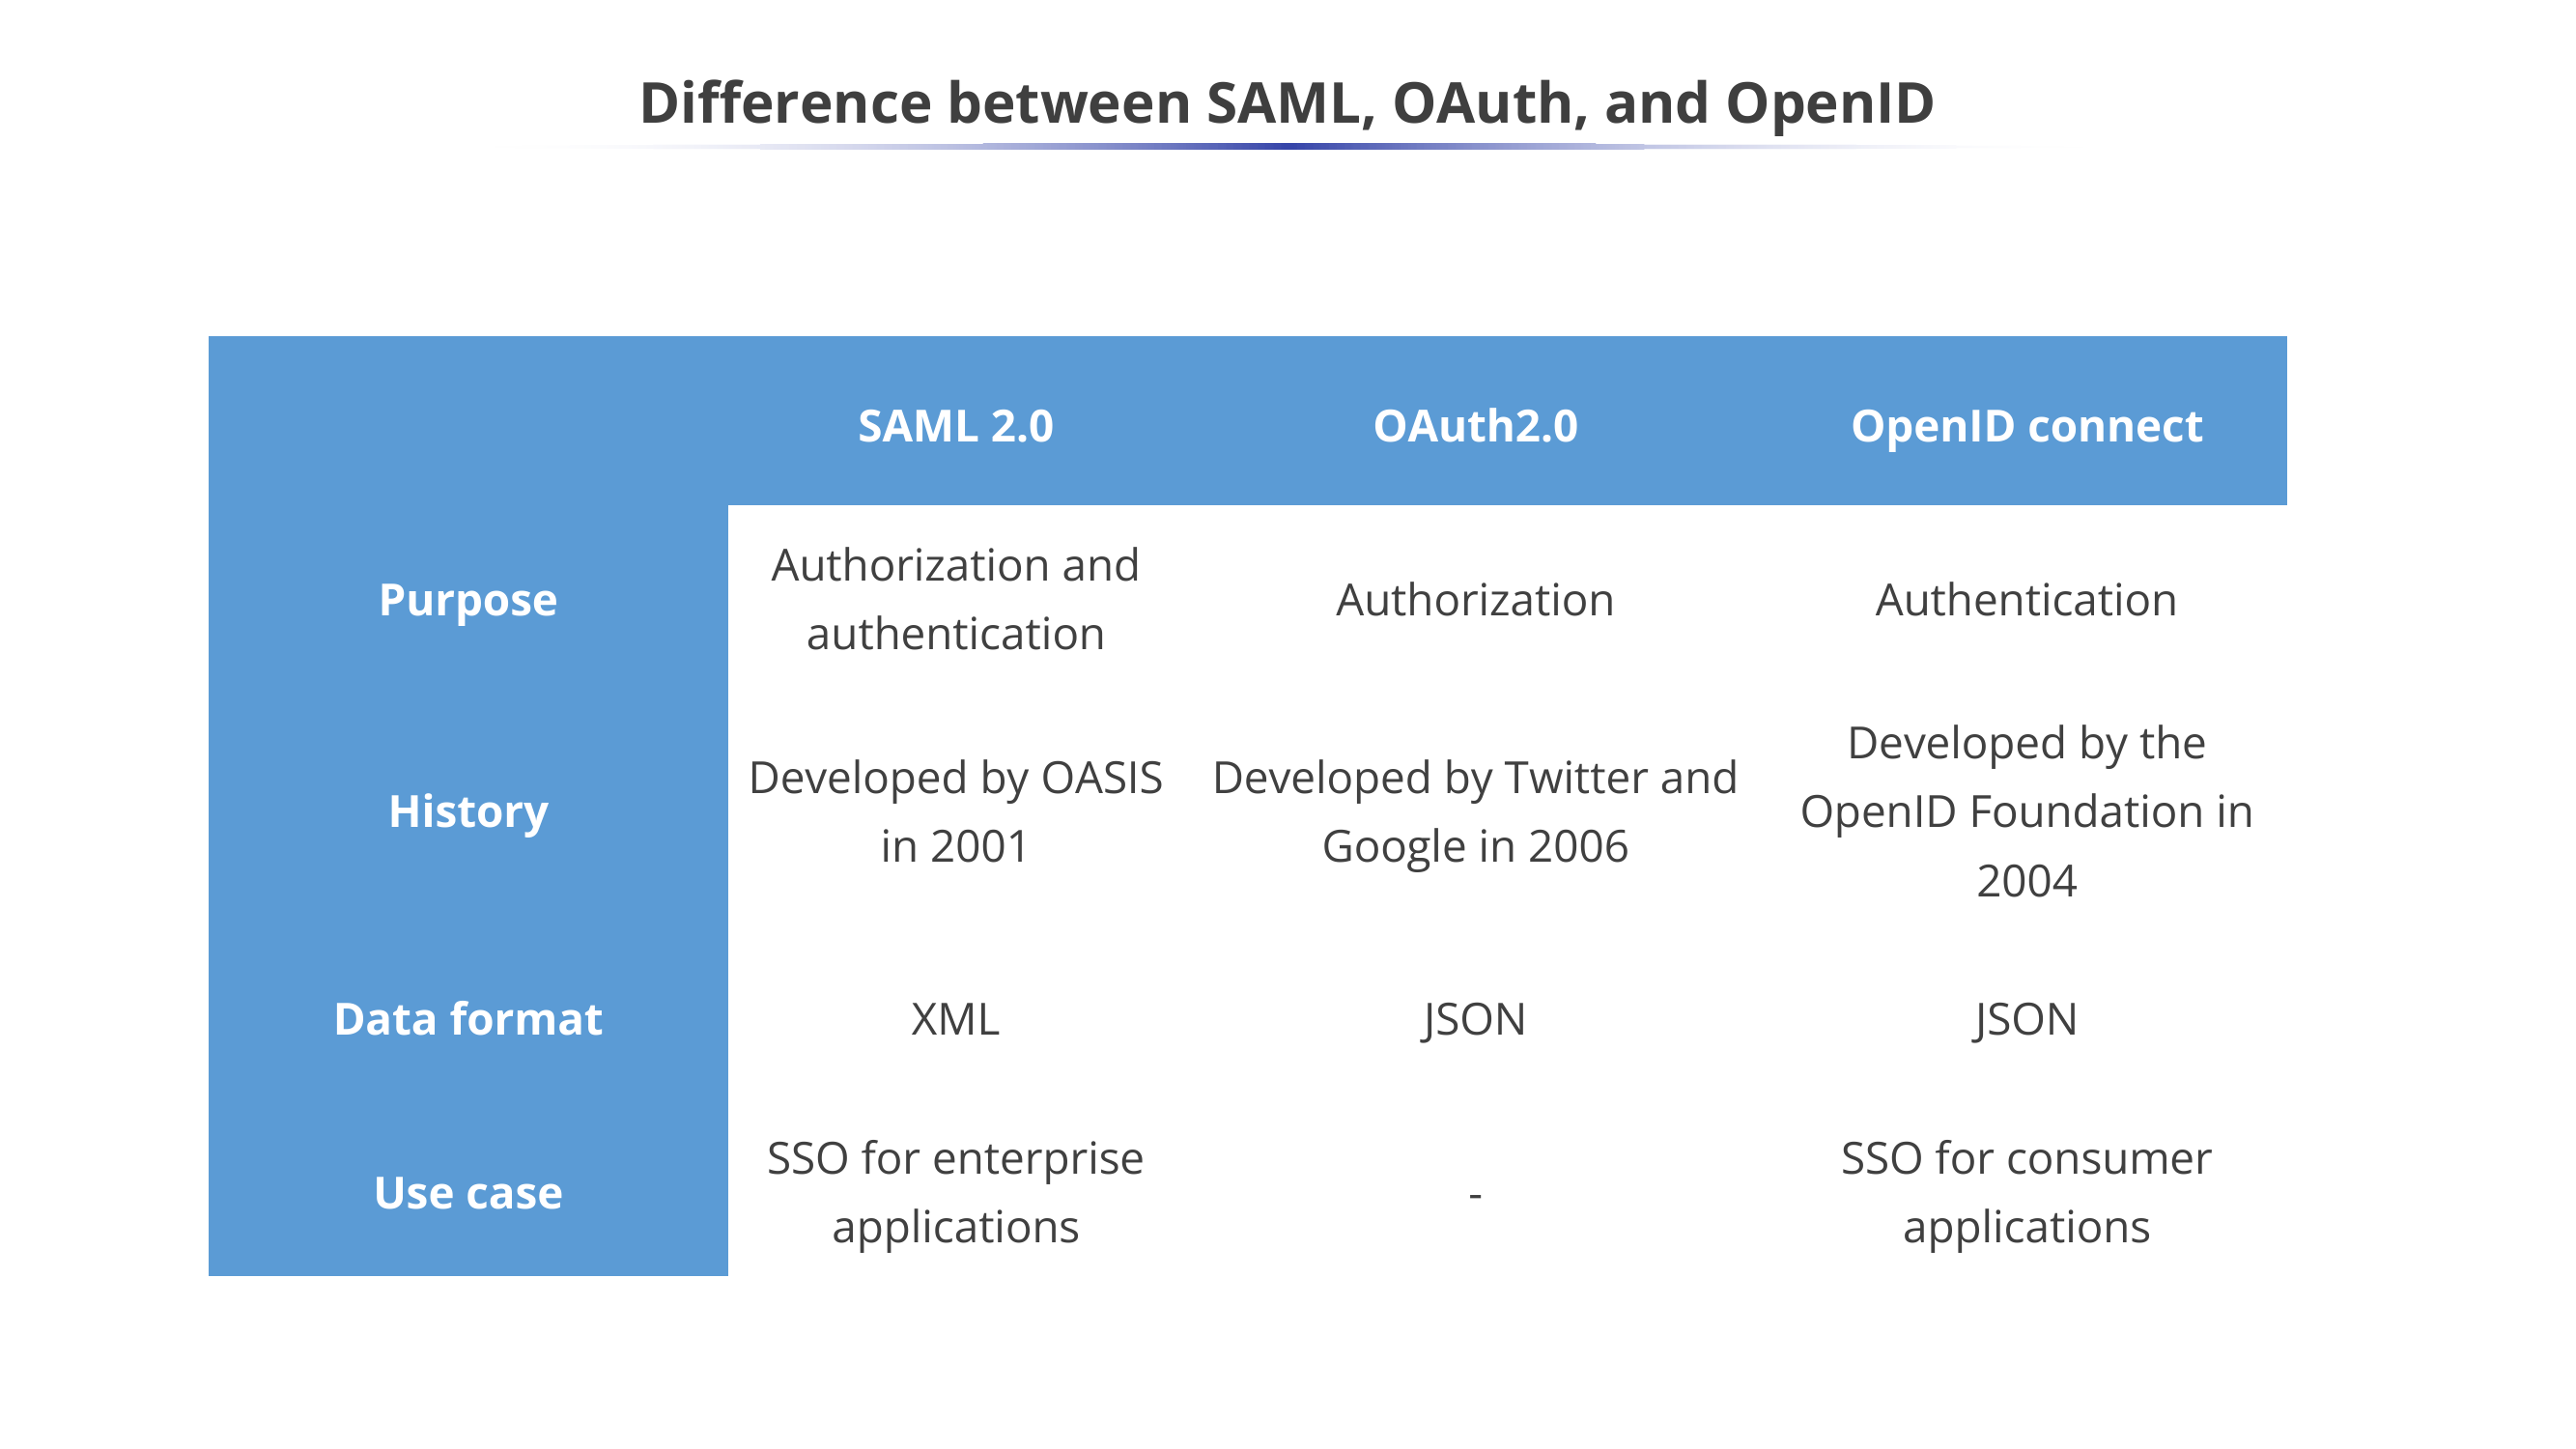

# Difference between SAML, OAuth, and OpenID

|  | SAML 2.0 | OAuth2.0 | OpenID connect |
| --- | --- | --- | --- |
| Purpose | Authorization and authentication | Authorization | Authentication |
| History | Developed by OASIS in 2001 | Developed by Twitter and Google in 2006 | Developed by the OpenID Foundation in 2004 |
| Data format | XML | JSON | JSON |
| Use case | SSO for enterprise applications | - | SSO for consumer applications |